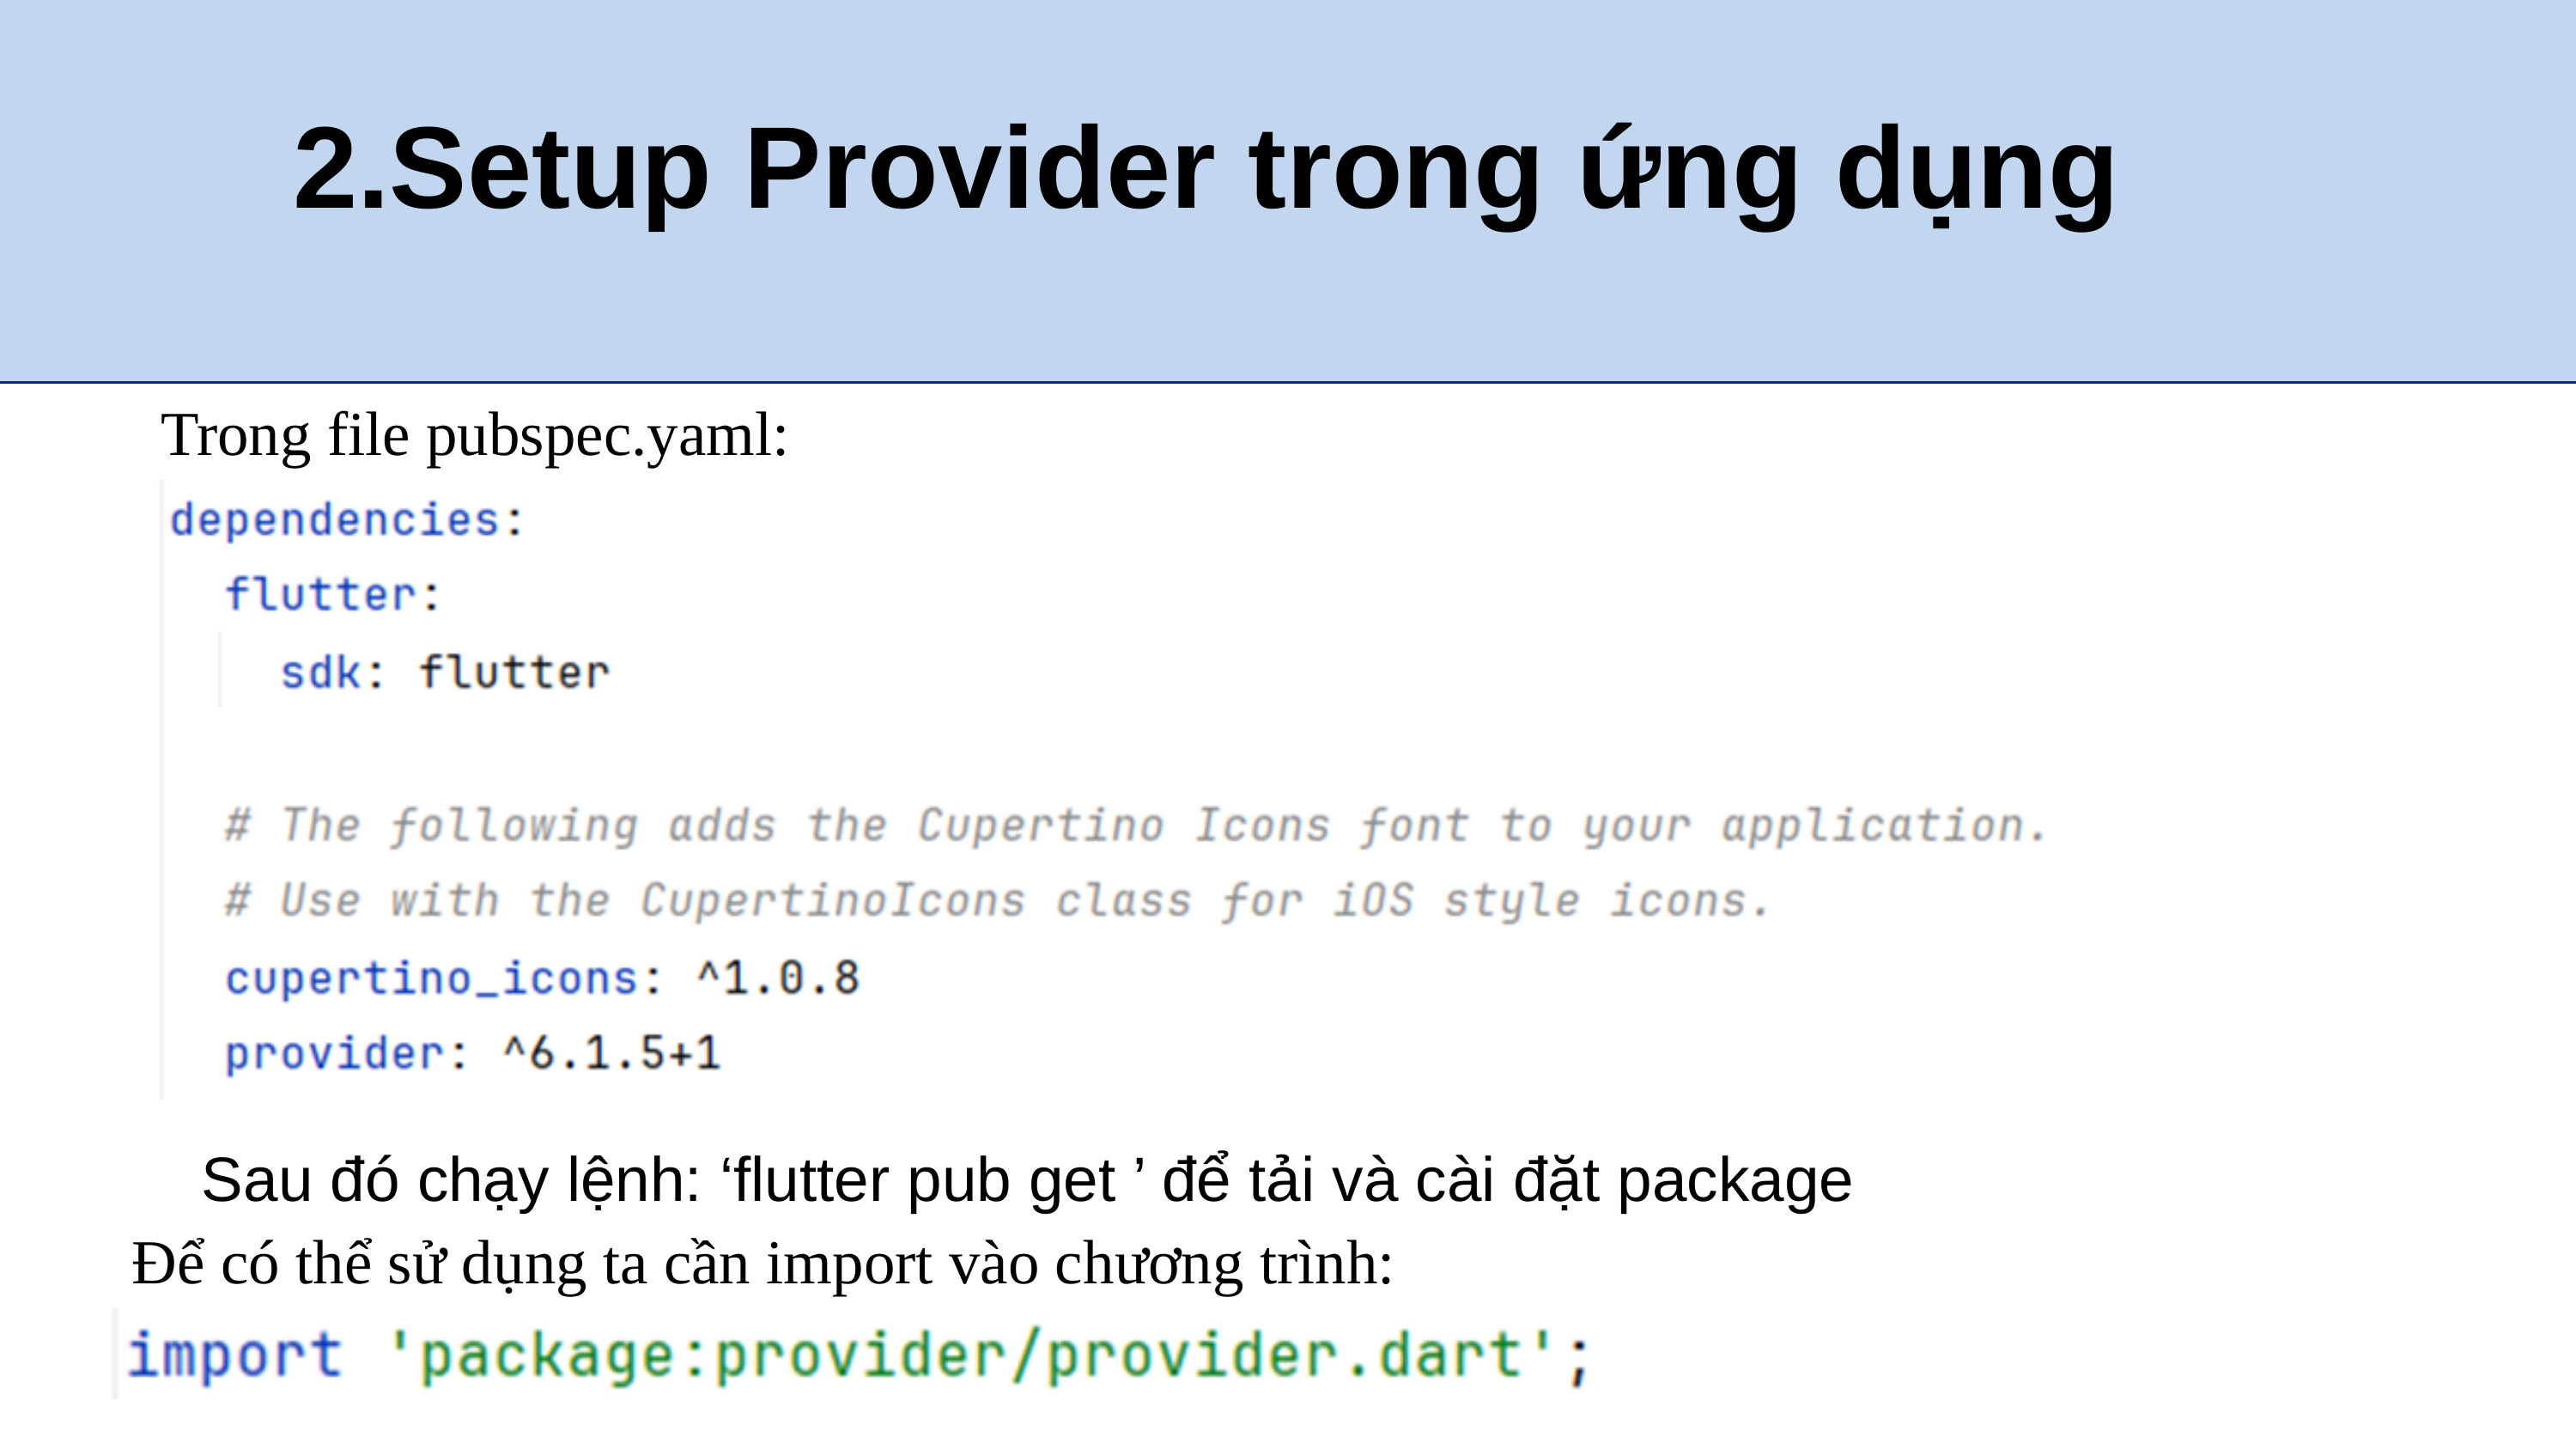

2.Setup Provider trong ứng dụng
Trong file pubspec.yaml:

Sau đó chạy lệnh: ‘flutter pub get ’ để tải và cài đặt package
Để có thể sử dụng ta cần import vào chương trình: